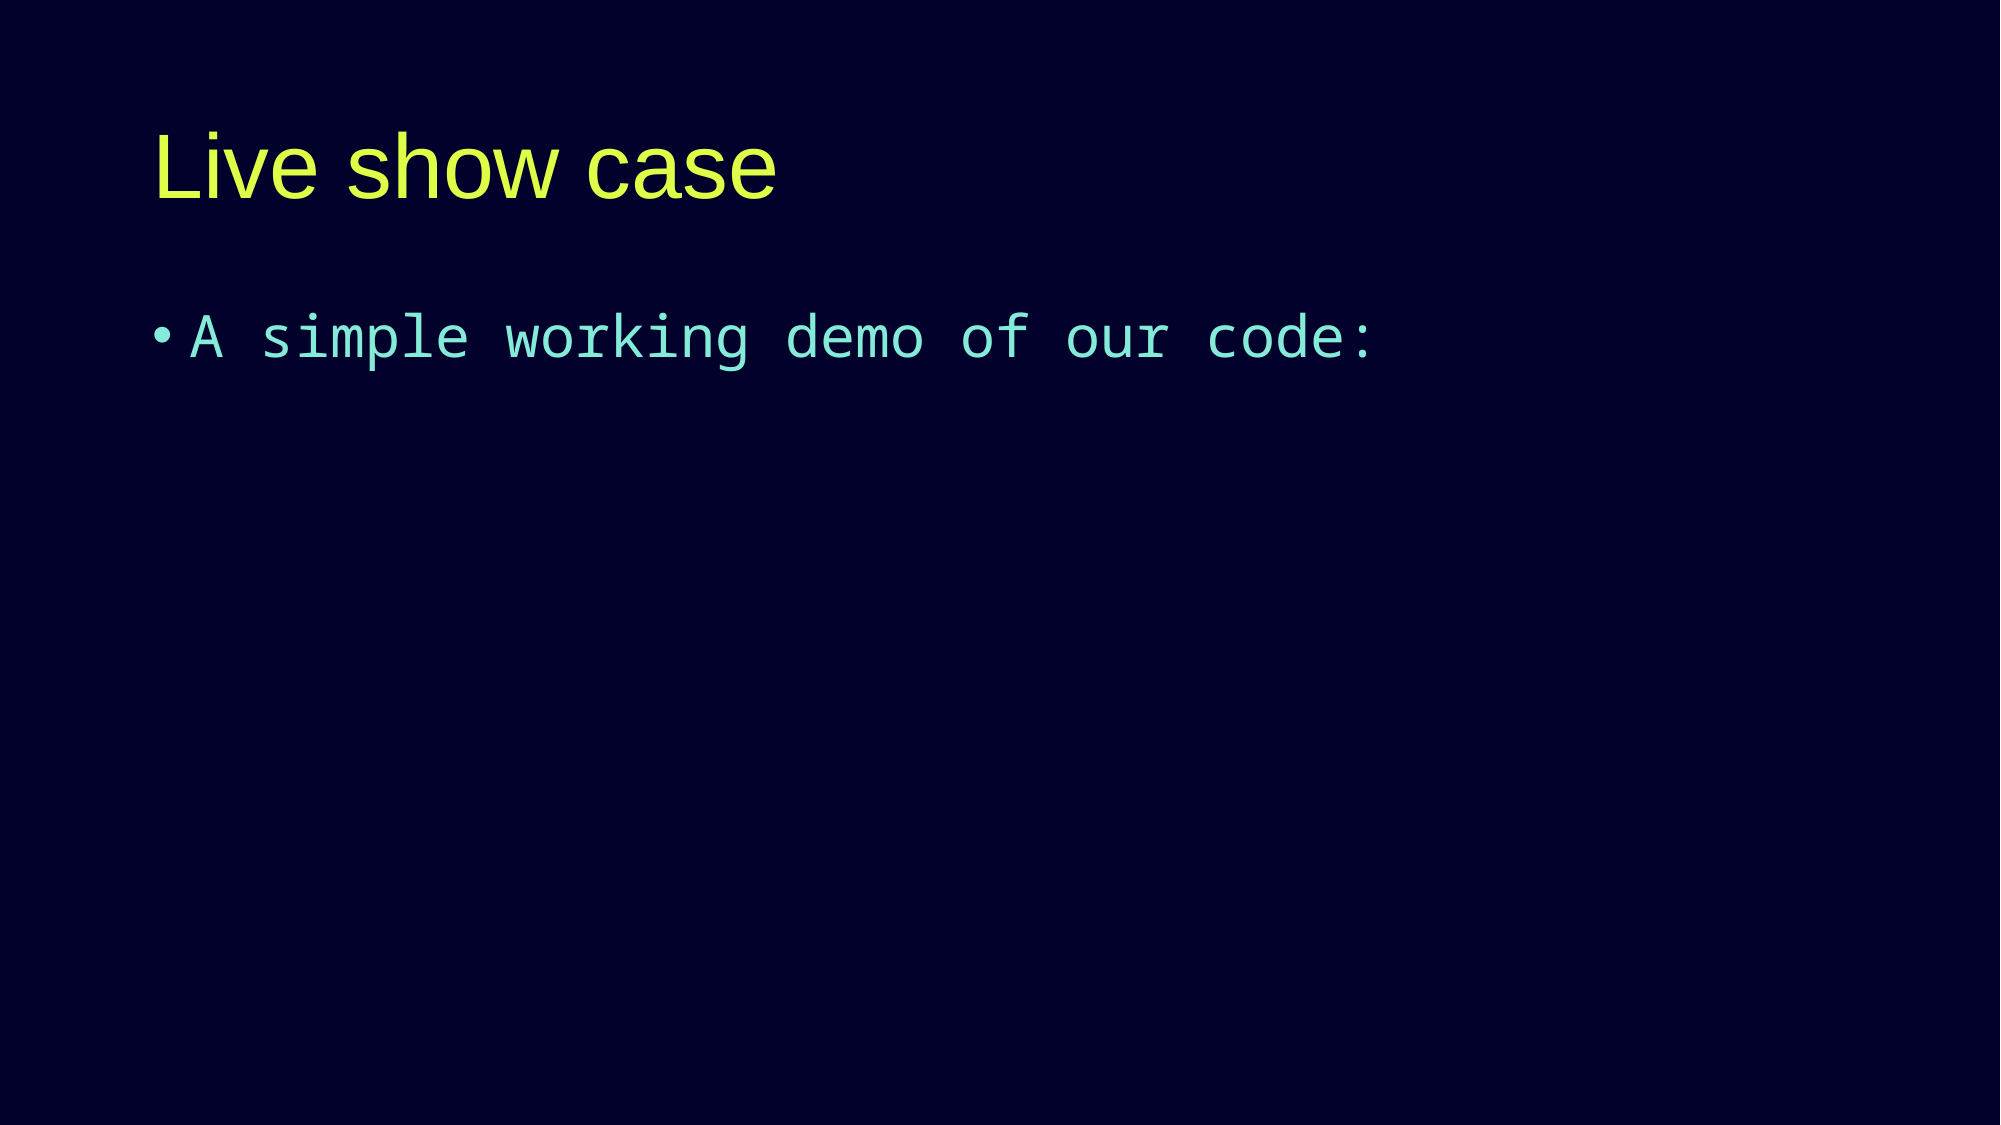

# Live show case
A simple working demo of our code: